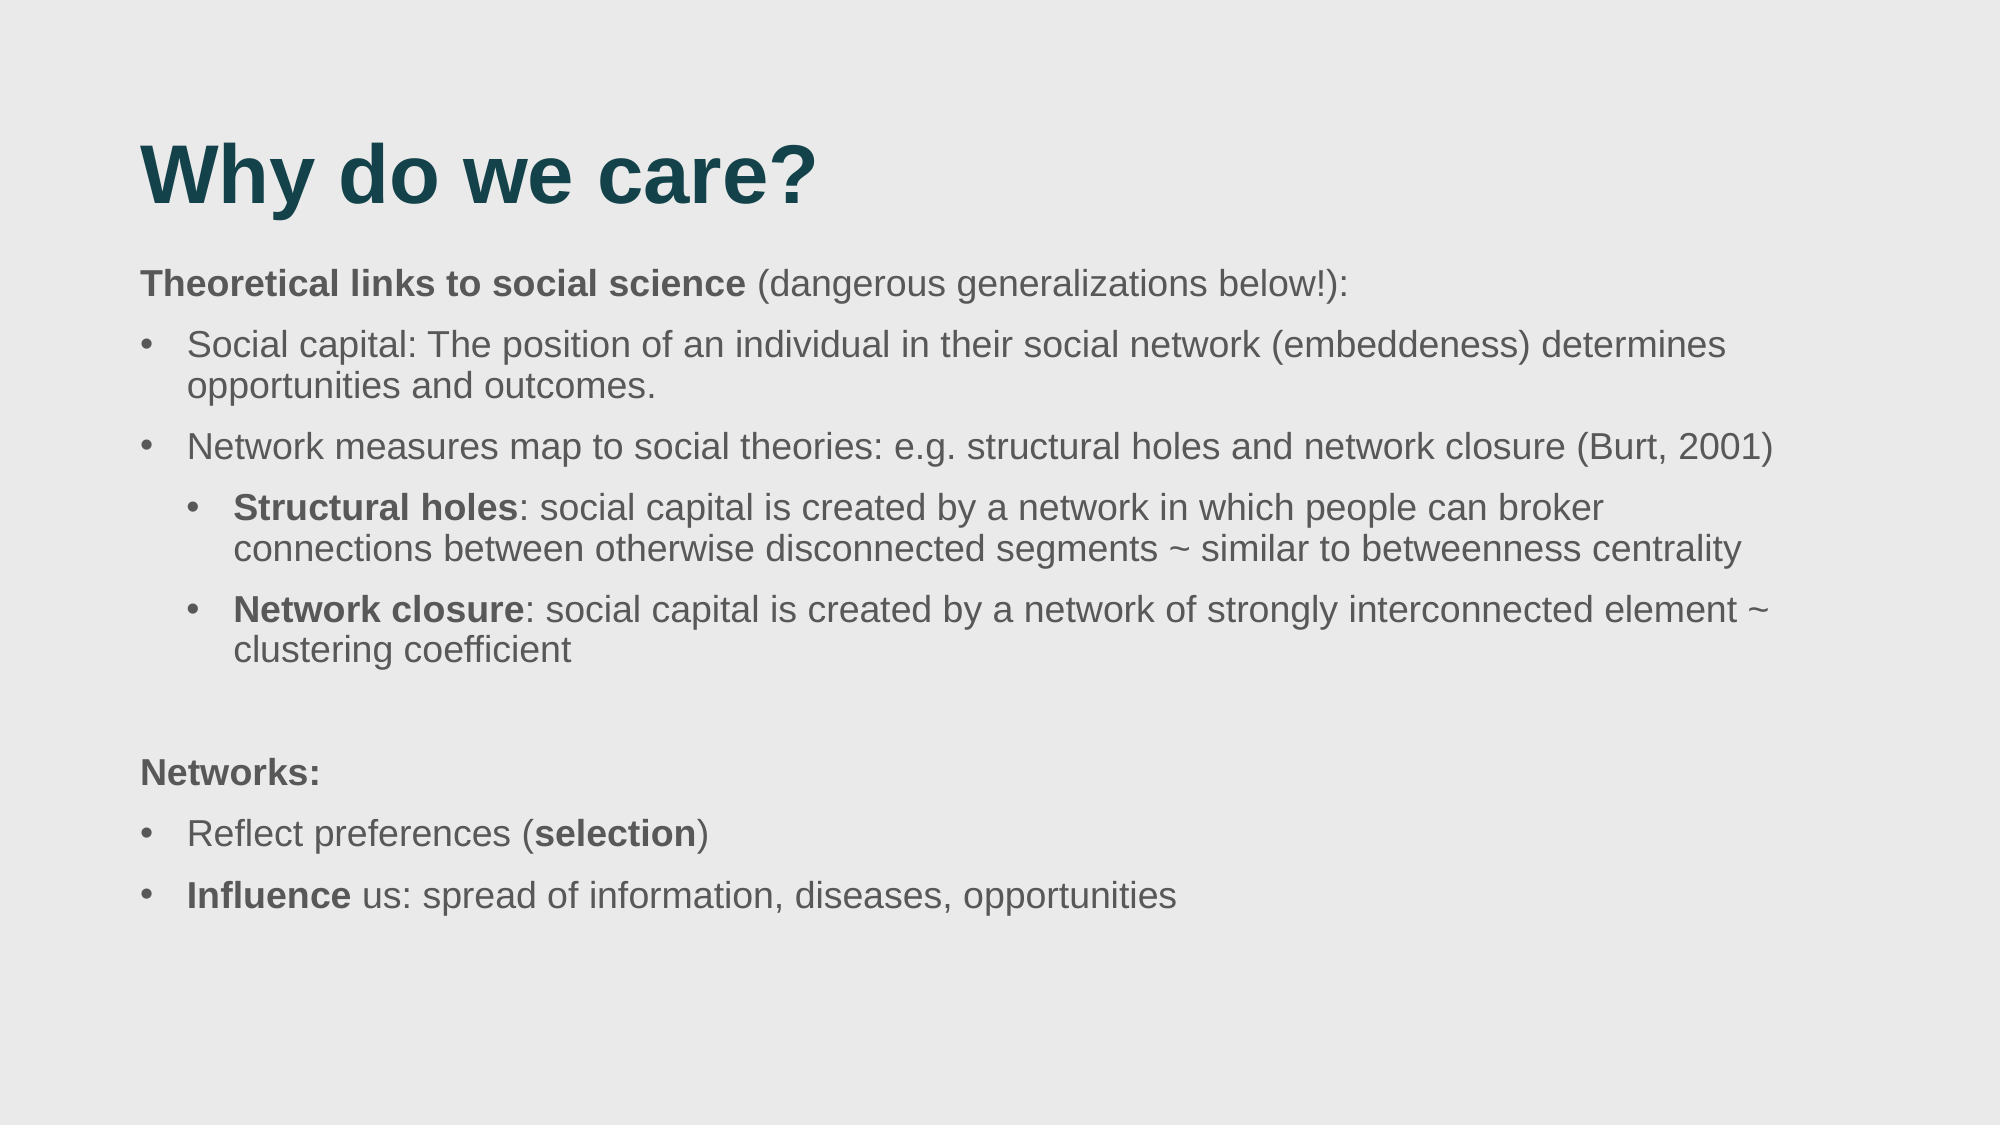

# Why do we care?
Theoretical links to social science (dangerous generalizations below!):
Social capital: The position of an individual in their social network (embeddeness) determines opportunities and outcomes.
Network measures map to social theories: e.g. structural holes and network closure (Burt, 2001)
Structural holes: social capital is created by a network in which people can broker connections between otherwise disconnected segments ~ similar to betweenness centrality
Network closure: social capital is created by a network of strongly interconnected element ~ clustering coefficient

Networks:
Reflect preferences (selection)
Influence us: spread of information, diseases, opportunities